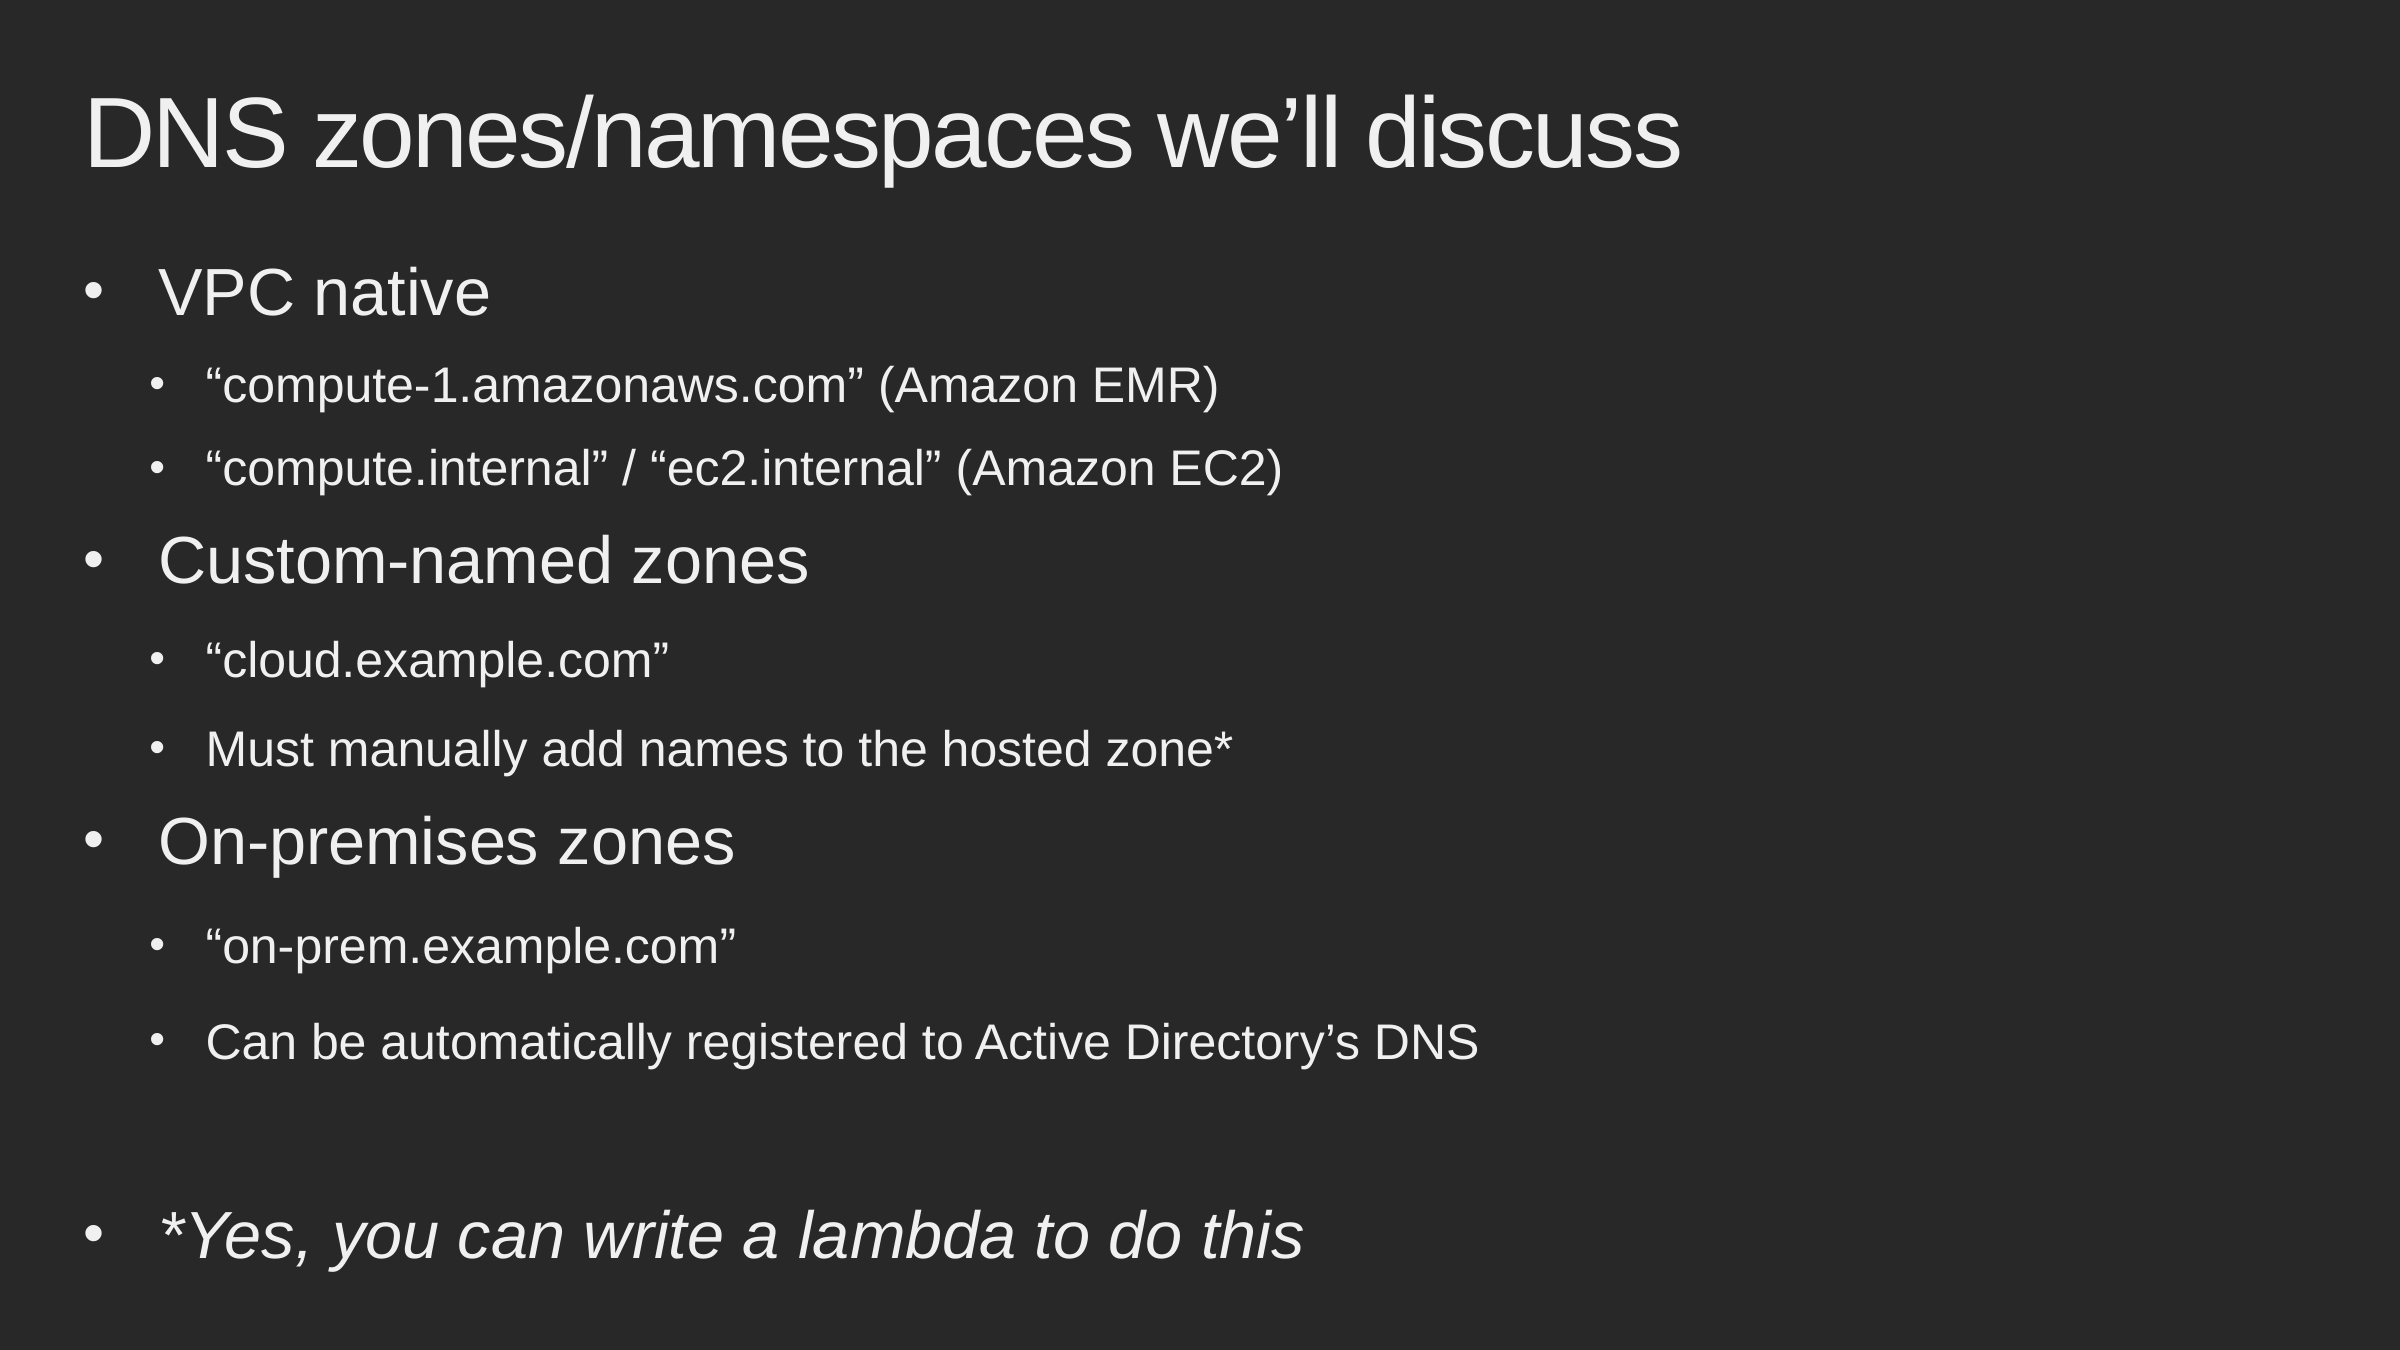

# DNS zones/namespaces we’ll discuss
VPC native
“compute-1.amazonaws.com” (Amazon EMR)
“compute.internal” / “ec2.internal” (Amazon EC2)
Custom-named zones
“cloud.example.com”
Must manually add names to the hosted zone*
On-premises zones
“on-prem.example.com”
Can be automatically registered to Active Directory’s DNS

*Yes, you can write a lambda to do this